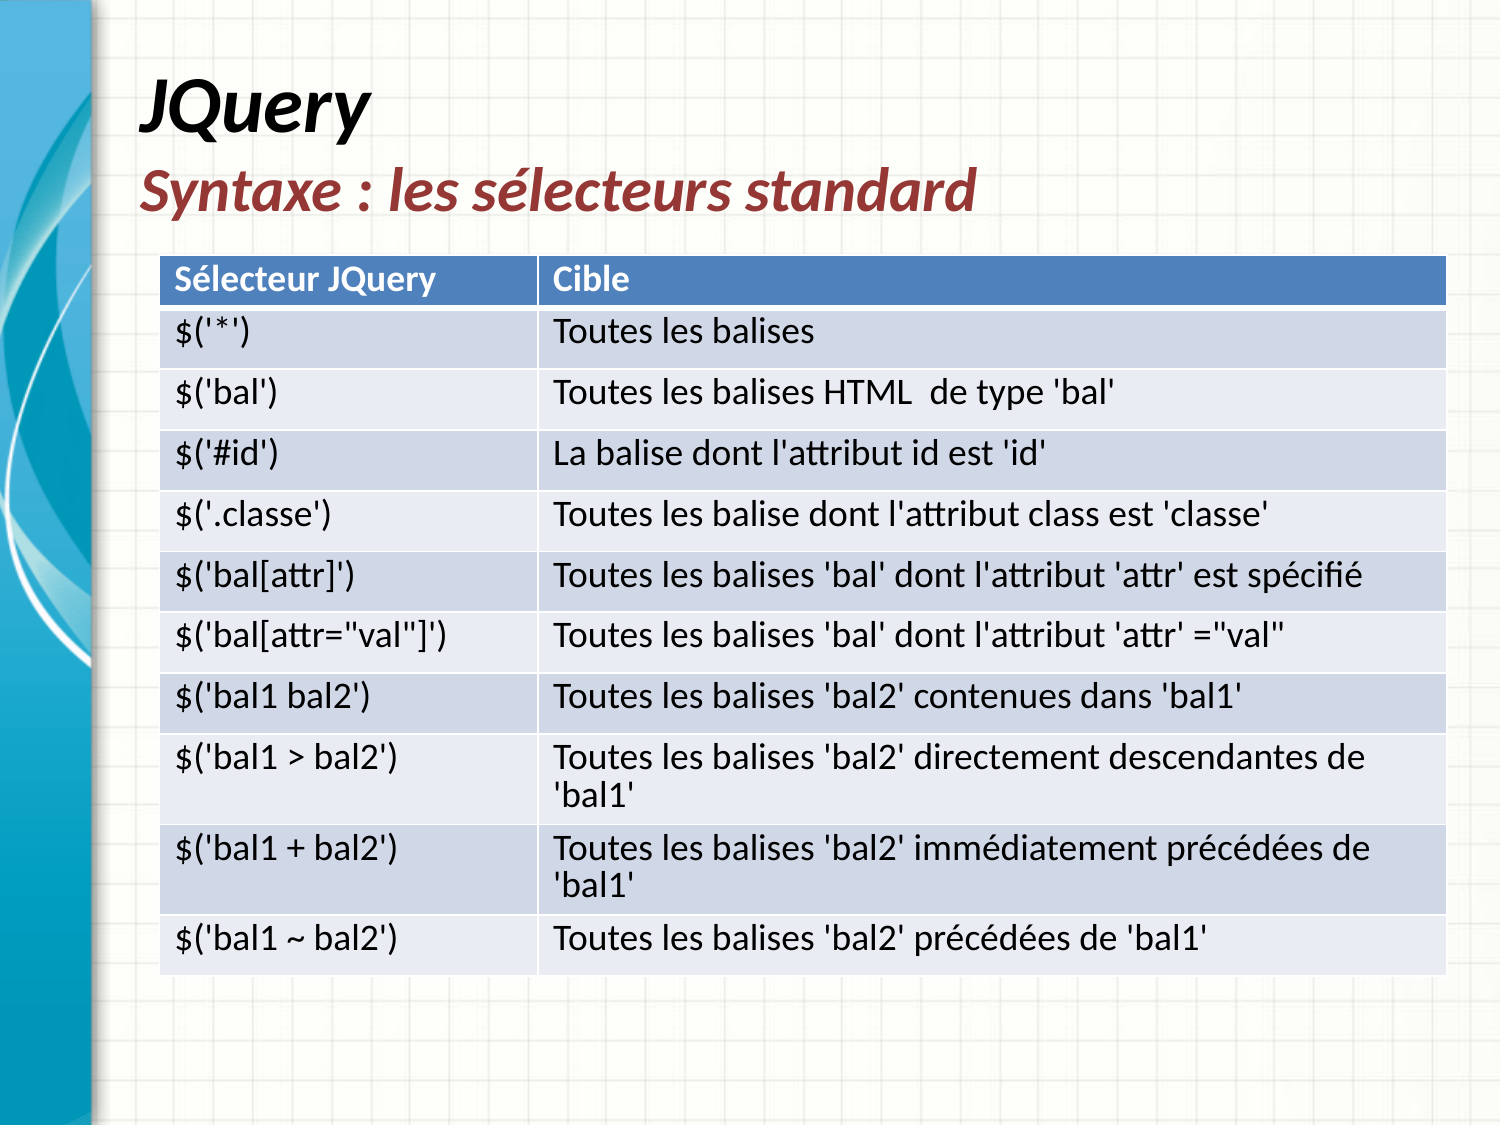

# JQuery Syntaxe : les sélecteurs standard
| Sélecteur JQuery | Cible |
| --- | --- |
| $('\*') | Toutes les balises |
| $('bal') | Toutes les balises HTML de type 'bal' |
| $('#id') | La balise dont l'attribut id est 'id' |
| $('.classe') | Toutes les balise dont l'attribut class est 'classe' |
| $('bal[attr]') | Toutes les balises 'bal' dont l'attribut 'attr' est spécifié |
| $('bal[attr="val"]') | Toutes les balises 'bal' dont l'attribut 'attr' ="val" |
| $('bal1 bal2') | Toutes les balises 'bal2' contenues dans 'bal1' |
| $('bal1 > bal2') | Toutes les balises 'bal2' directement descendantes de 'bal1' |
| $('bal1 + bal2') | Toutes les balises 'bal2' immédiatement précédées de 'bal1' |
| $('bal1 ~ bal2') | Toutes les balises 'bal2' précédées de 'bal1' |